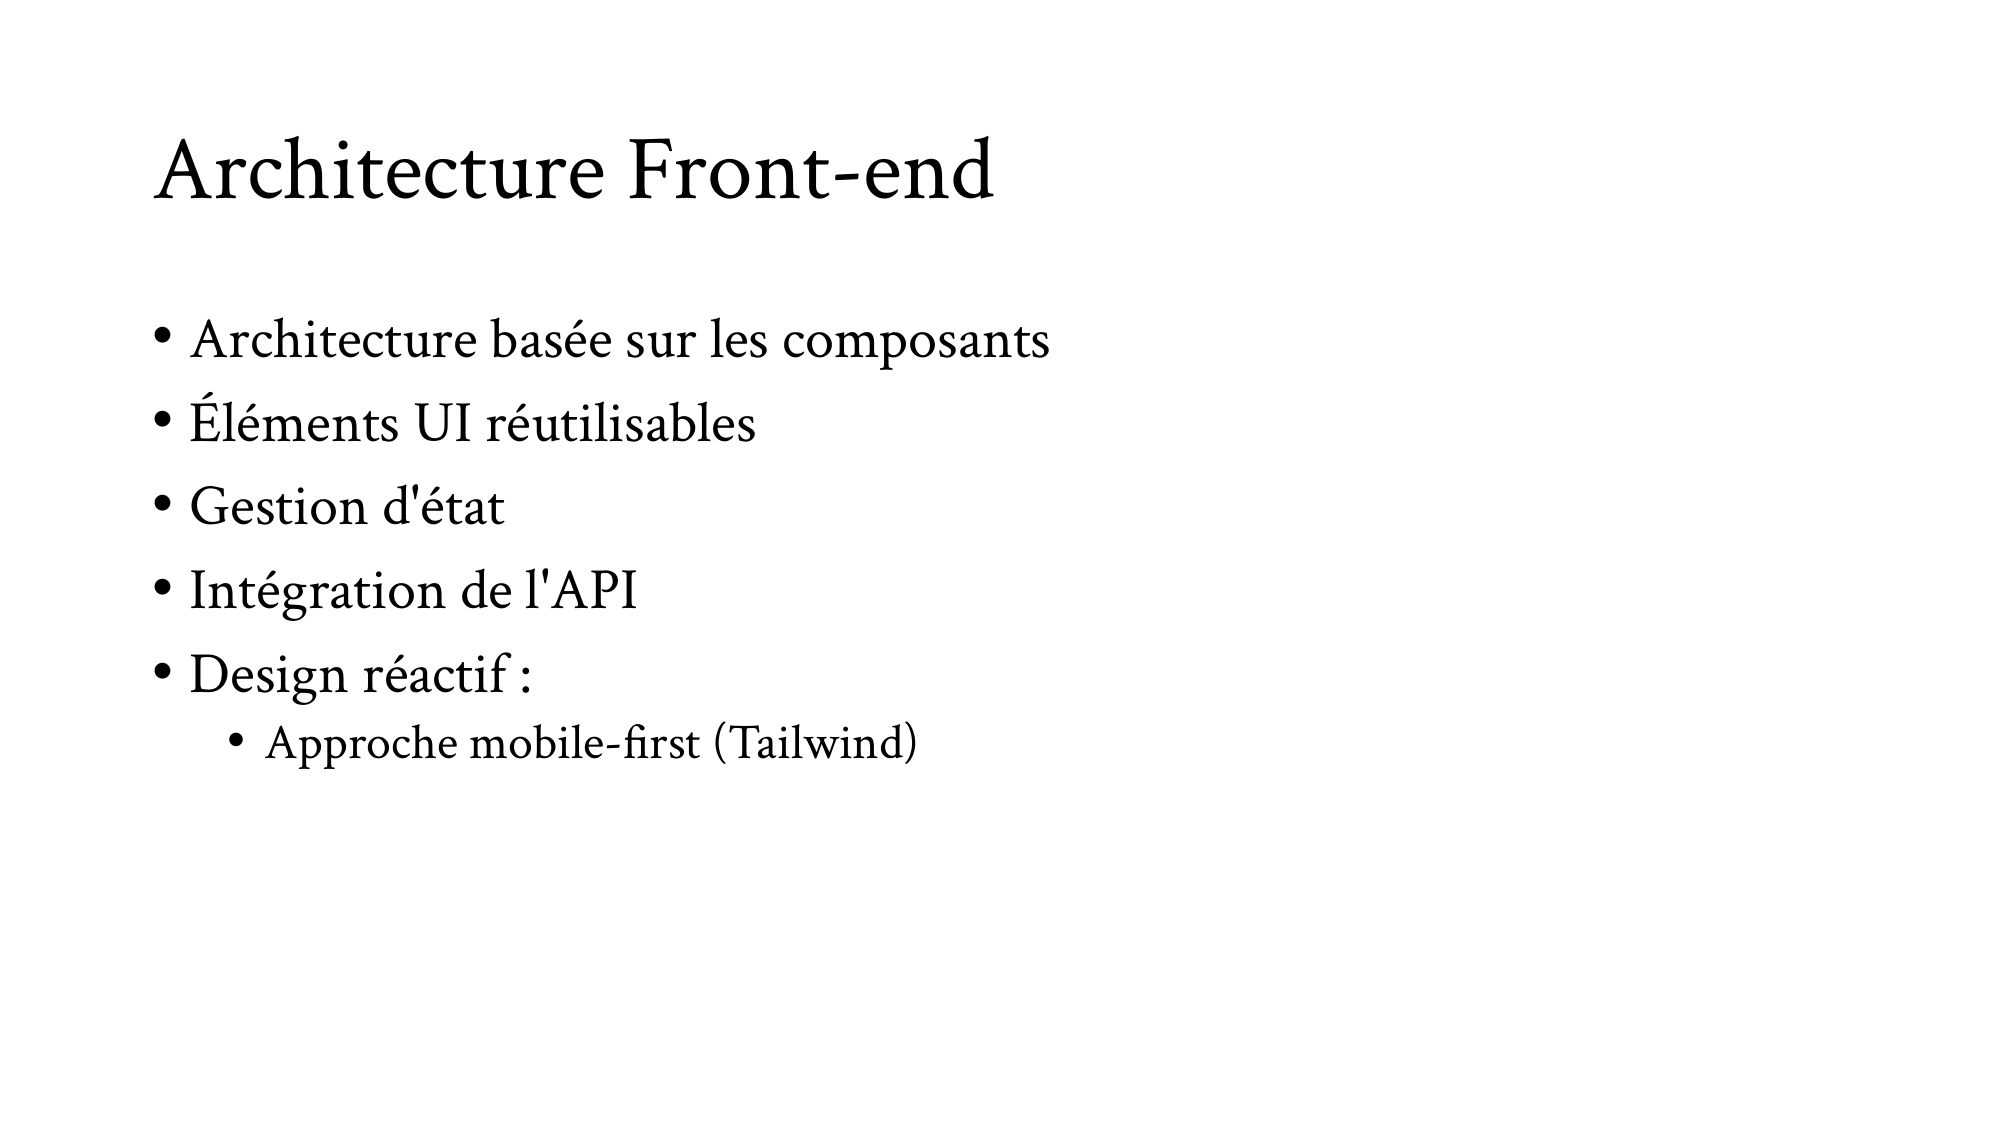

# Architecture Front-end
Architecture basée sur les composants
Éléments UI réutilisables
Gestion d'état
Intégration de l'API
Design réactif :
Approche mobile-first (Tailwind)